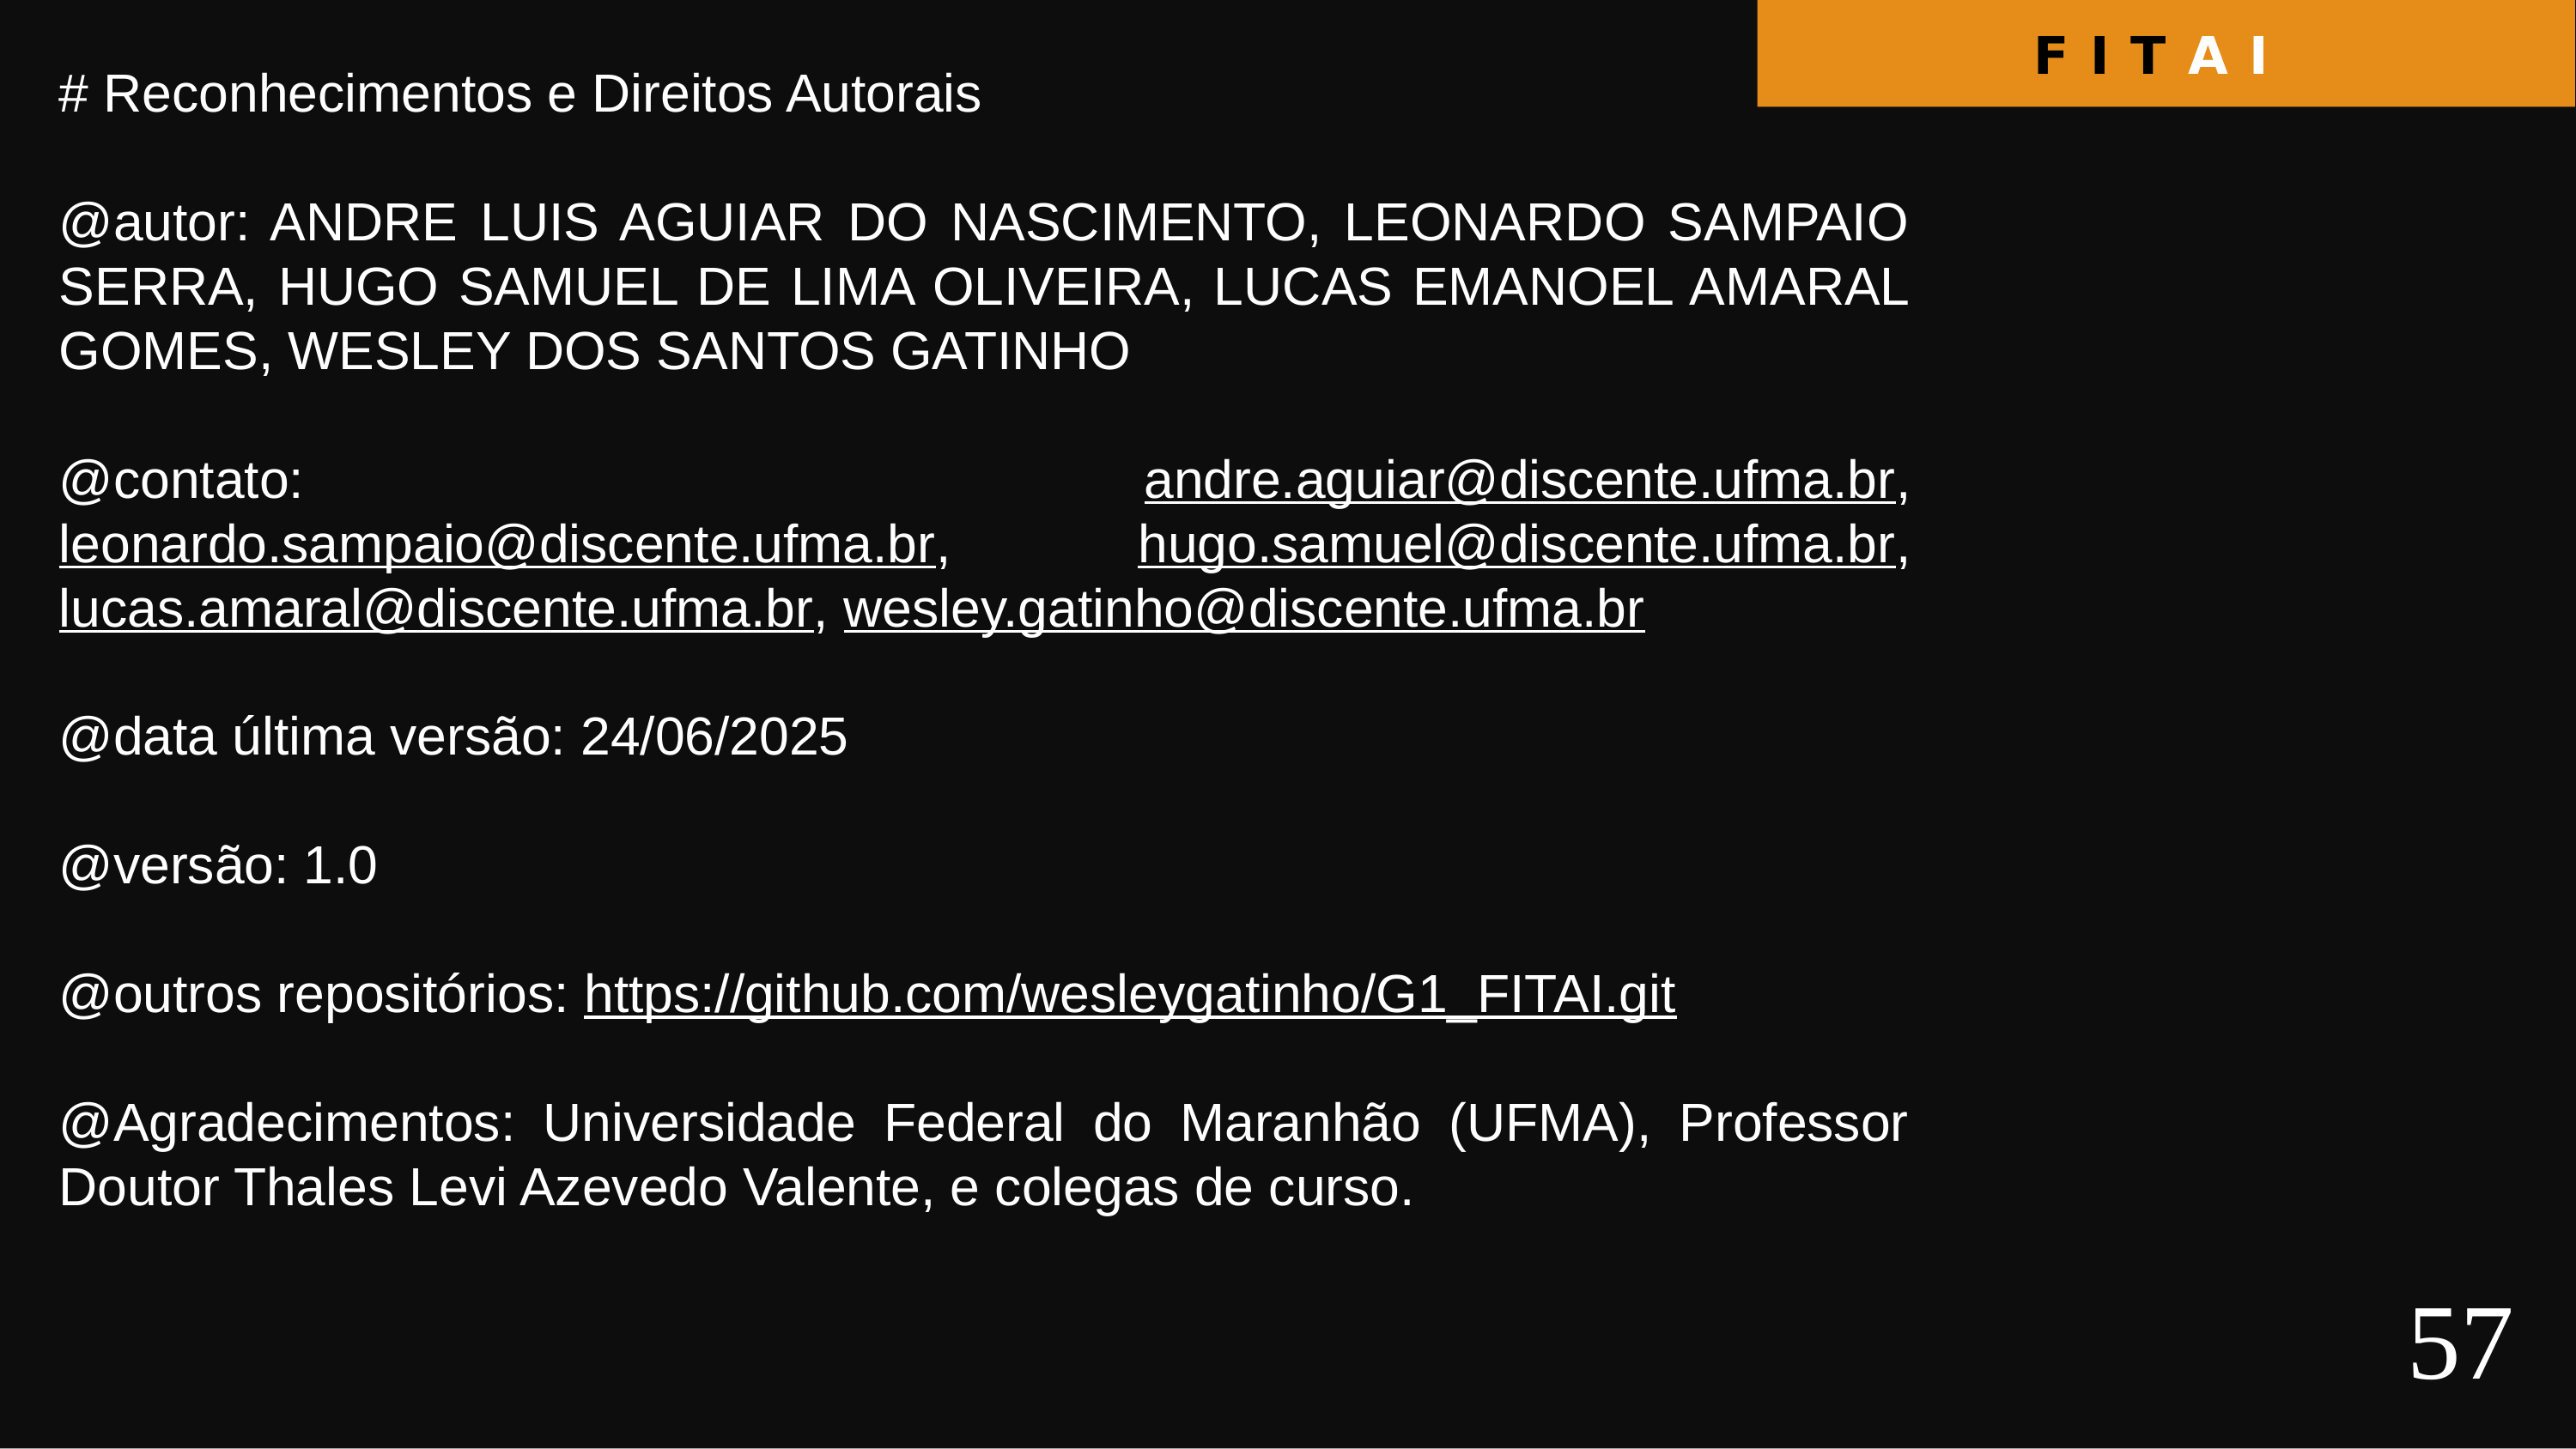

F I T A I
# Reconhecimentos e Direitos Autorais

@autor: ANDRE LUIS AGUIAR DO NASCIMENTO, LEONARDO SAMPAIO SERRA, HUGO SAMUEL DE LIMA OLIVEIRA, LUCAS EMANOEL AMARAL GOMES, WESLEY DOS SANTOS GATINHO

@contato: andre.aguiar@discente.ufma.br, leonardo.sampaio@discente.ufma.br, hugo.samuel@discente.ufma.br, lucas.amaral@discente.ufma.br, wesley.gatinho@discente.ufma.br

@data última versão: 24/06/2025

@versão: 1.0

@outros repositórios: https://github.com/wesleygatinho/G1_FITAI.git

@Agradecimentos: Universidade Federal do Maranhão (UFMA), Professor Doutor Thales Levi Azevedo Valente, e colegas de curso.

57